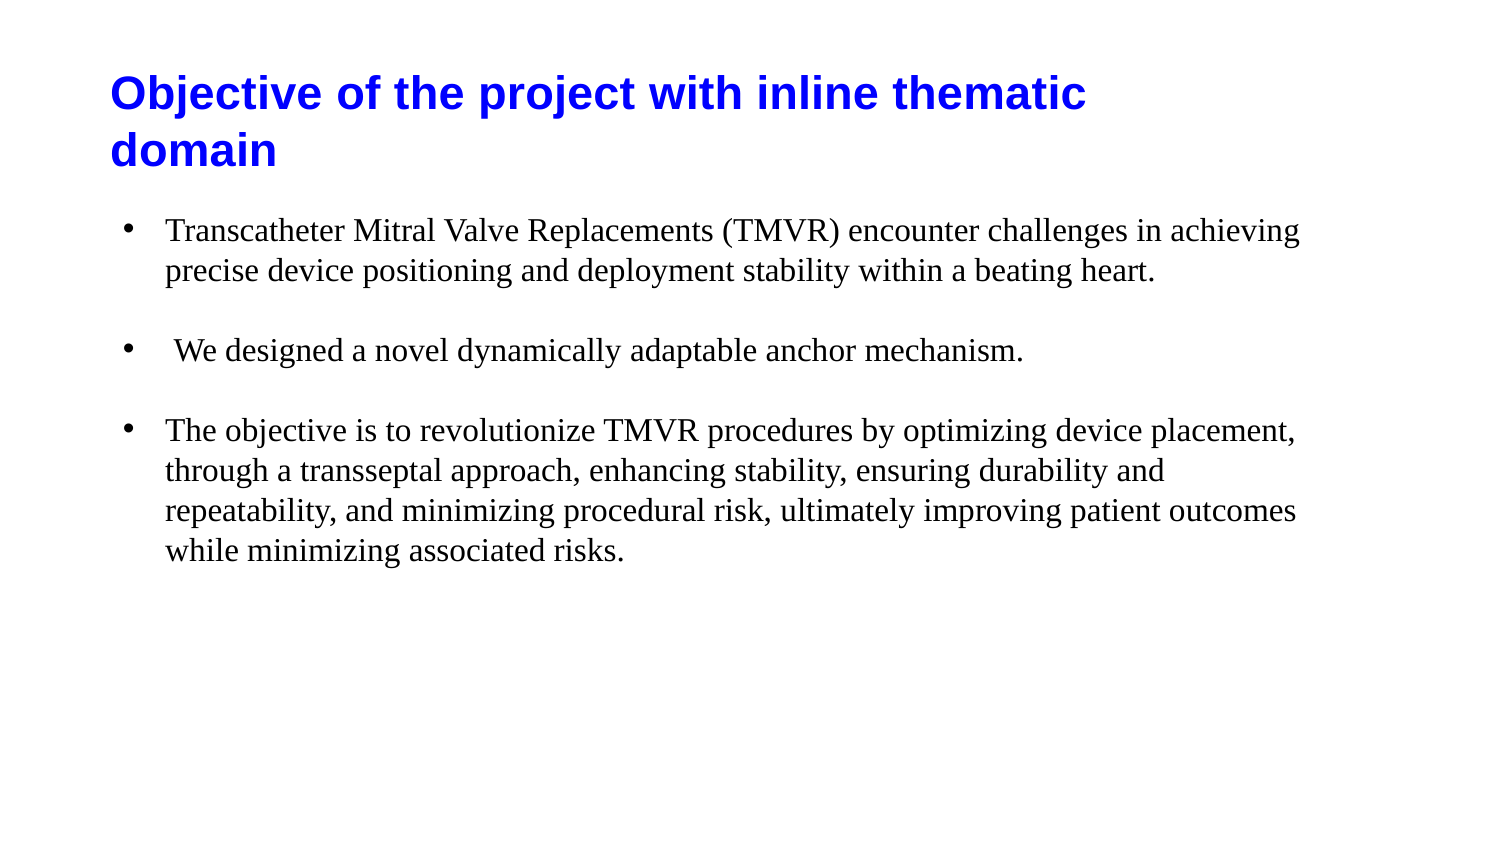

Objective of the project with inline thematic domain
Transcatheter Mitral Valve Replacements (TMVR) encounter challenges in achieving precise device positioning and deployment stability within a beating heart.

 We designed a novel dynamically adaptable anchor mechanism.

The objective is to revolutionize TMVR procedures by optimizing device placement, through a transseptal approach, enhancing stability, ensuring durability and repeatability, and minimizing procedural risk, ultimately improving patient outcomes while minimizing associated risks.